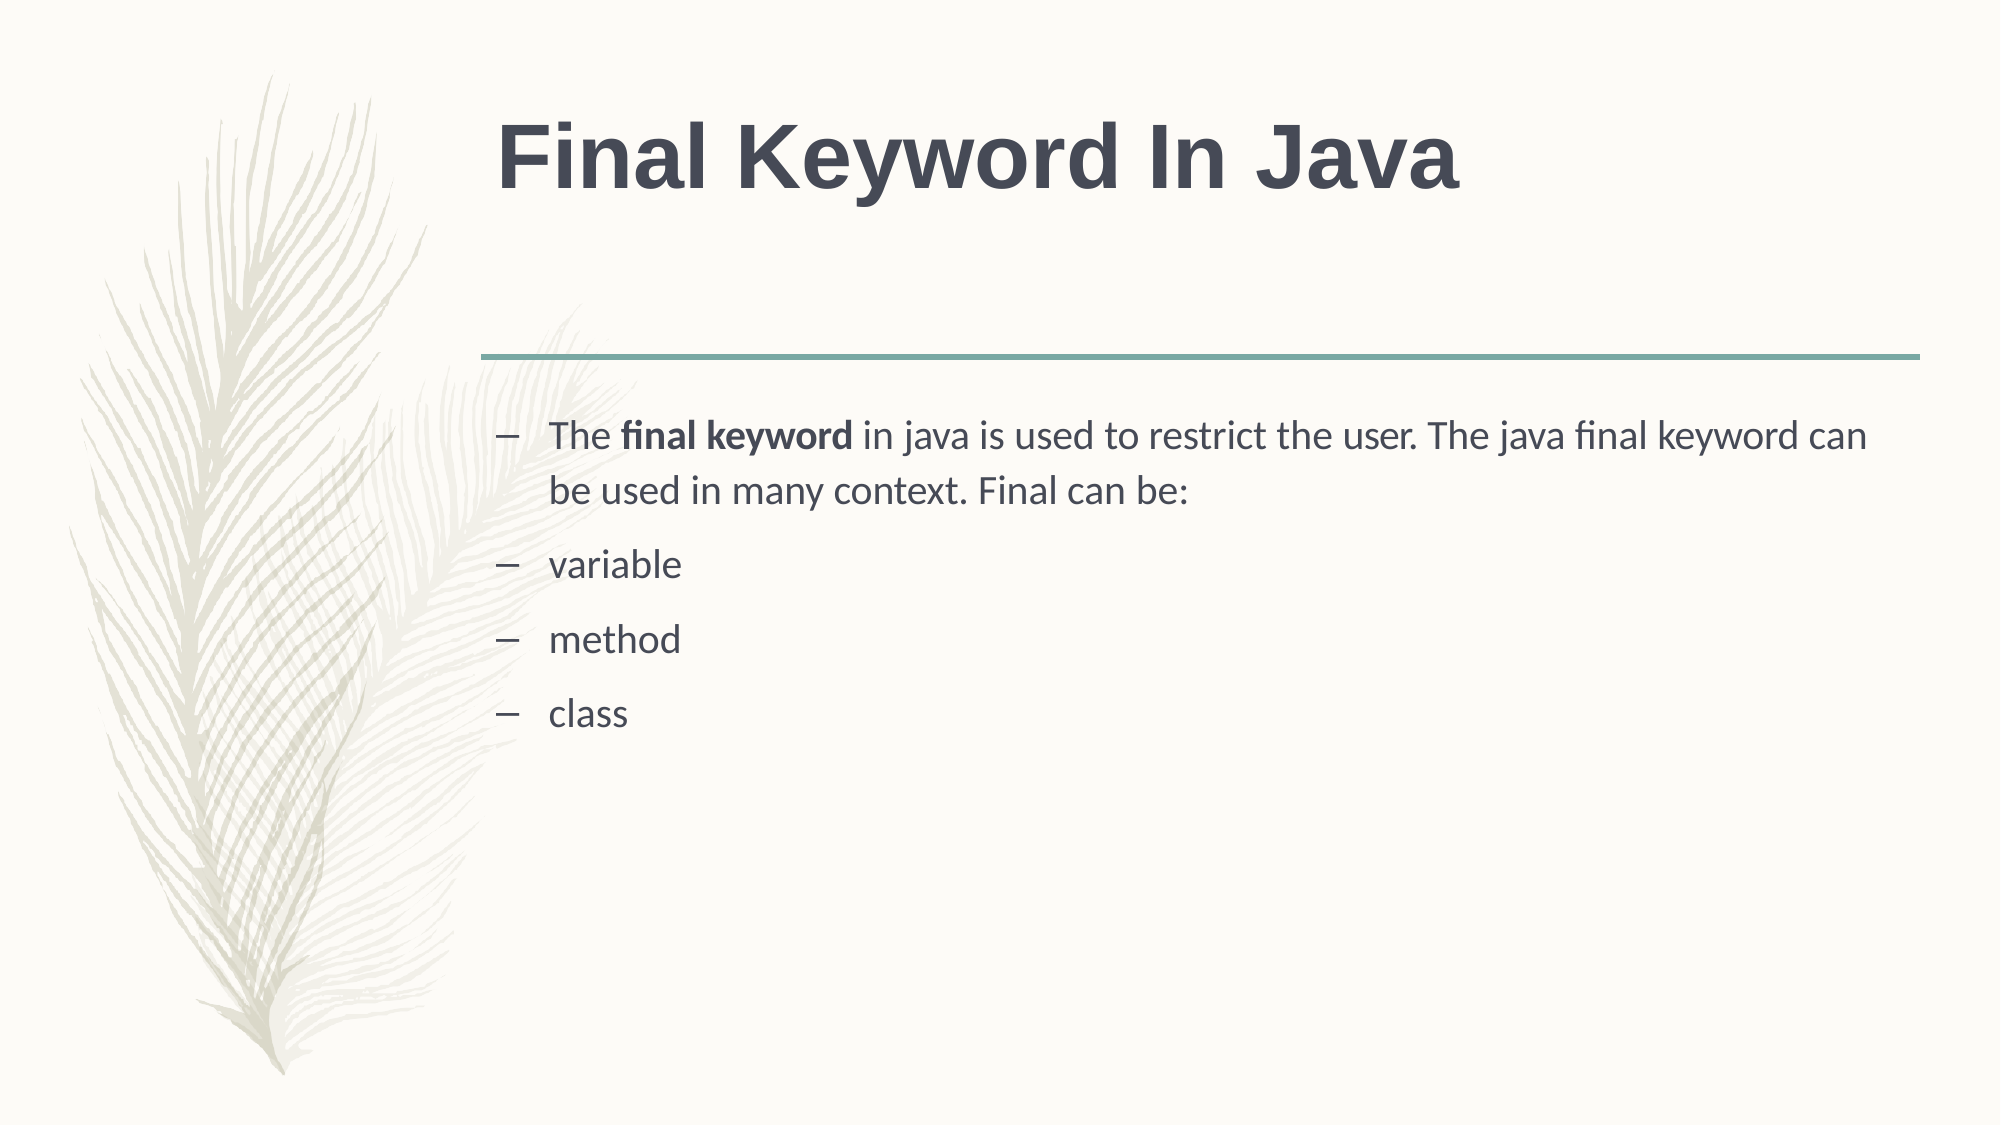

# Final Keyword In Java
The final keyword in java is used to restrict the user. The java final keyword can  be used in many context. Final can be:
variable
method
class